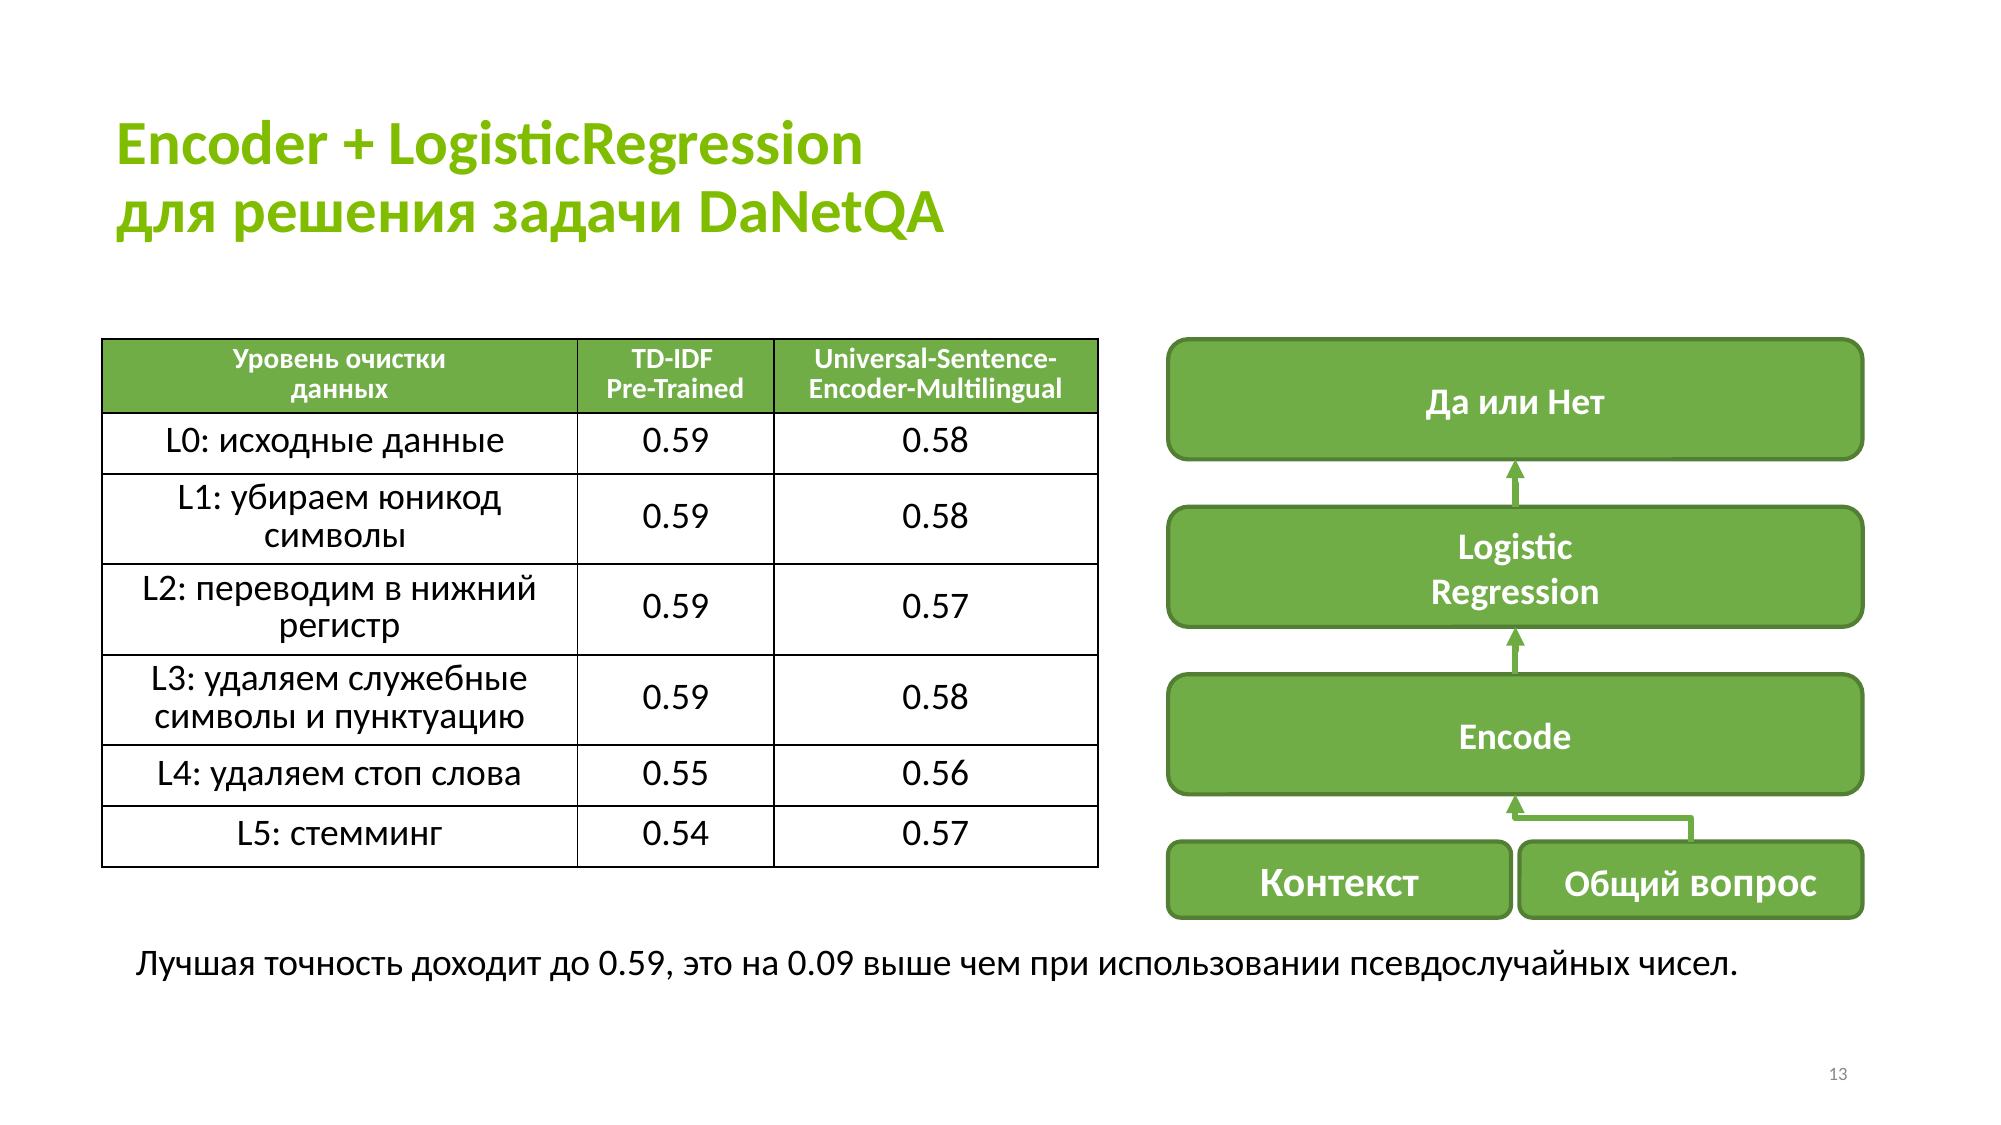

# Encoder + LogisticRegression для решения задачи DaNetQA
| Уровень очистки данных | TD-IDF Pre-Trained | Universal-Sentence-Encoder-Multilingual |
| --- | --- | --- |
| L0: исходные данные | 0.59 | 0.58 |
| L1: убираем юникод символы | 0.59 | 0.58 |
| L2: переводим в нижний регистр | 0.59 | 0.57 |
| L3: удаляем служебные символы и пунктуацию | 0.59 | 0.58 |
| L4: удаляем стоп слова | 0.55 | 0.56 |
| L5: стемминг | 0.54 | 0.57 |
Да или Нет
Logistic
Regression
Encode
Контекст
Общий вопрос
Лучшая точность доходит до 0.59, это на 0.09 выше чем при использовании псевдослучайных чисел.
13